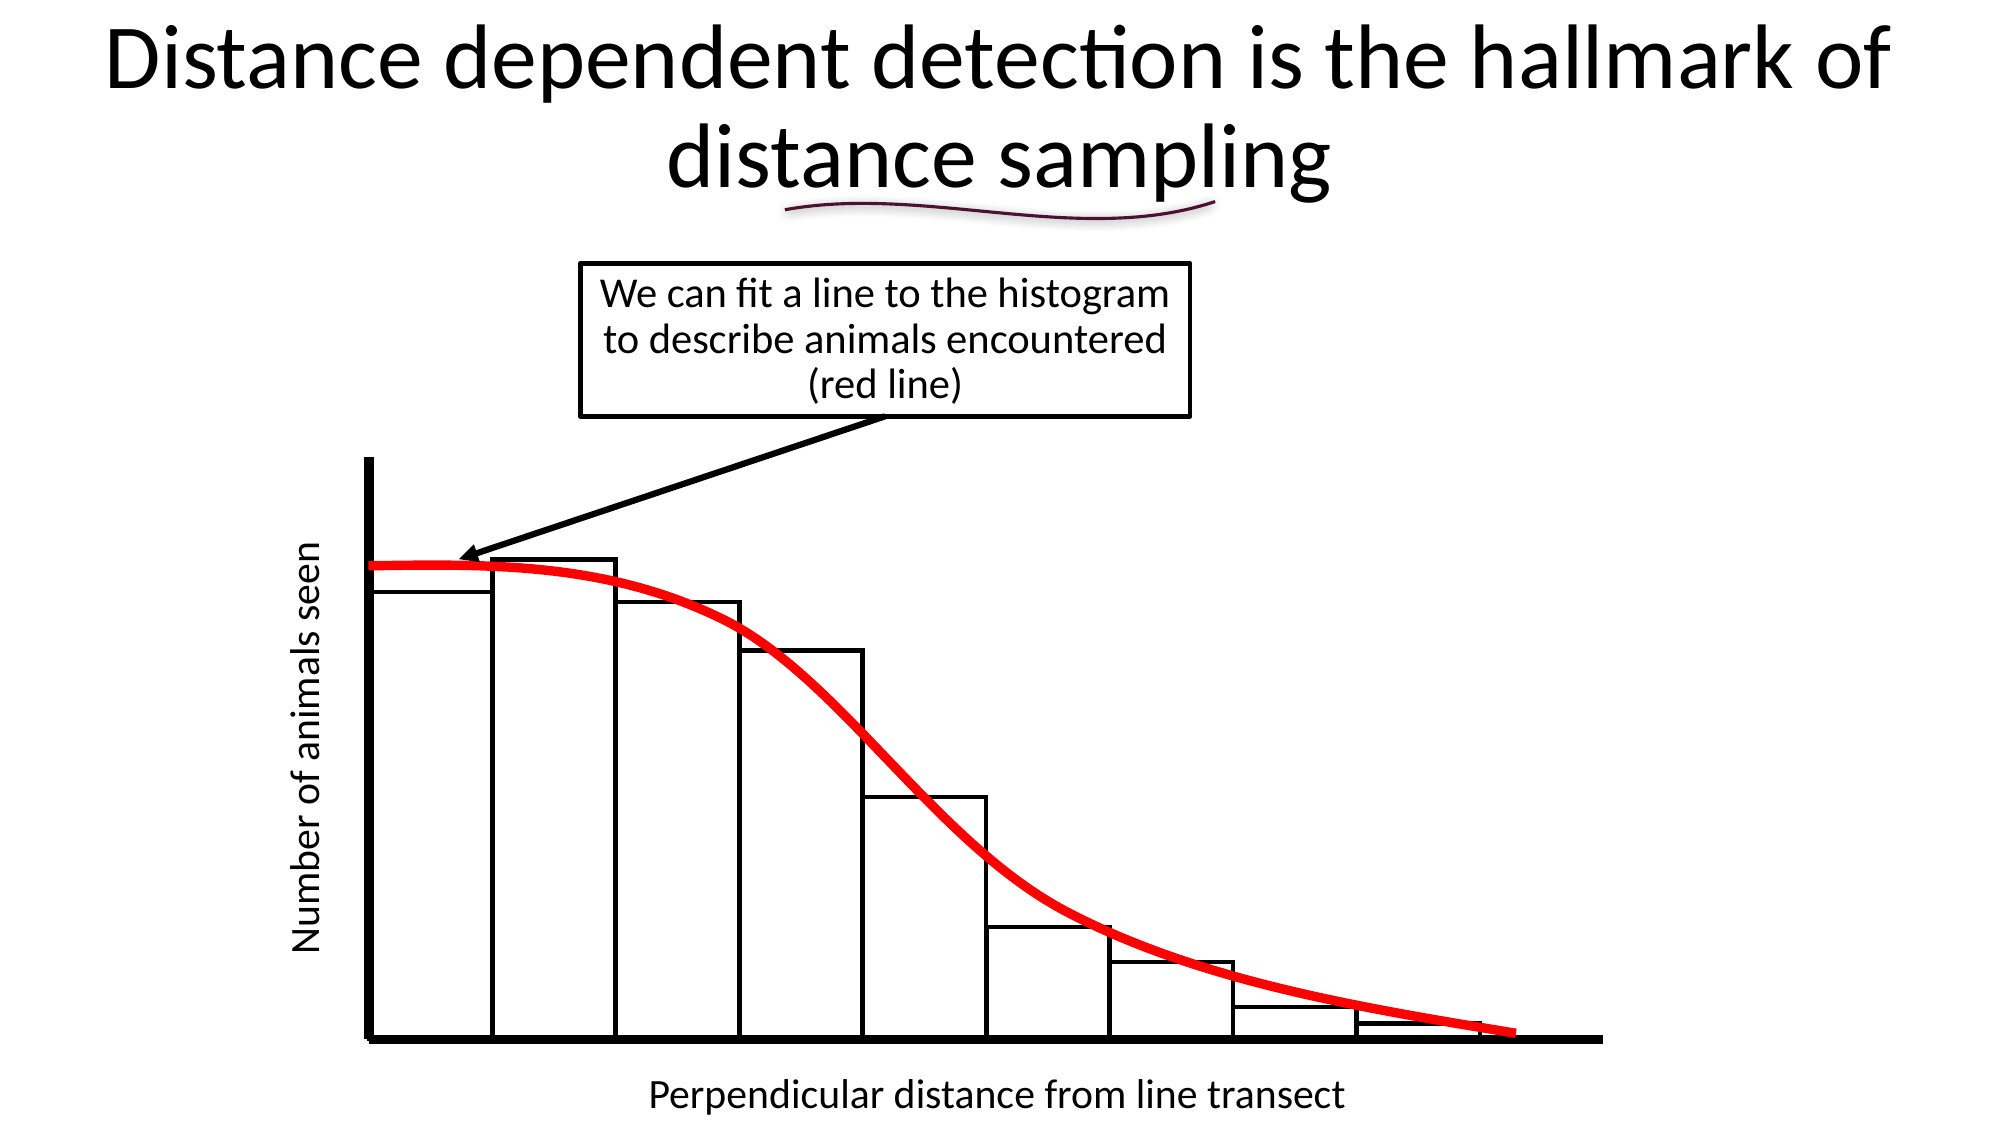

# Distance dependent detection is the hallmark of distance sampling

We can fit a line to the histogram to describe animals encountered (red line)

Number of animals seen

Perpendicular distance from line transect